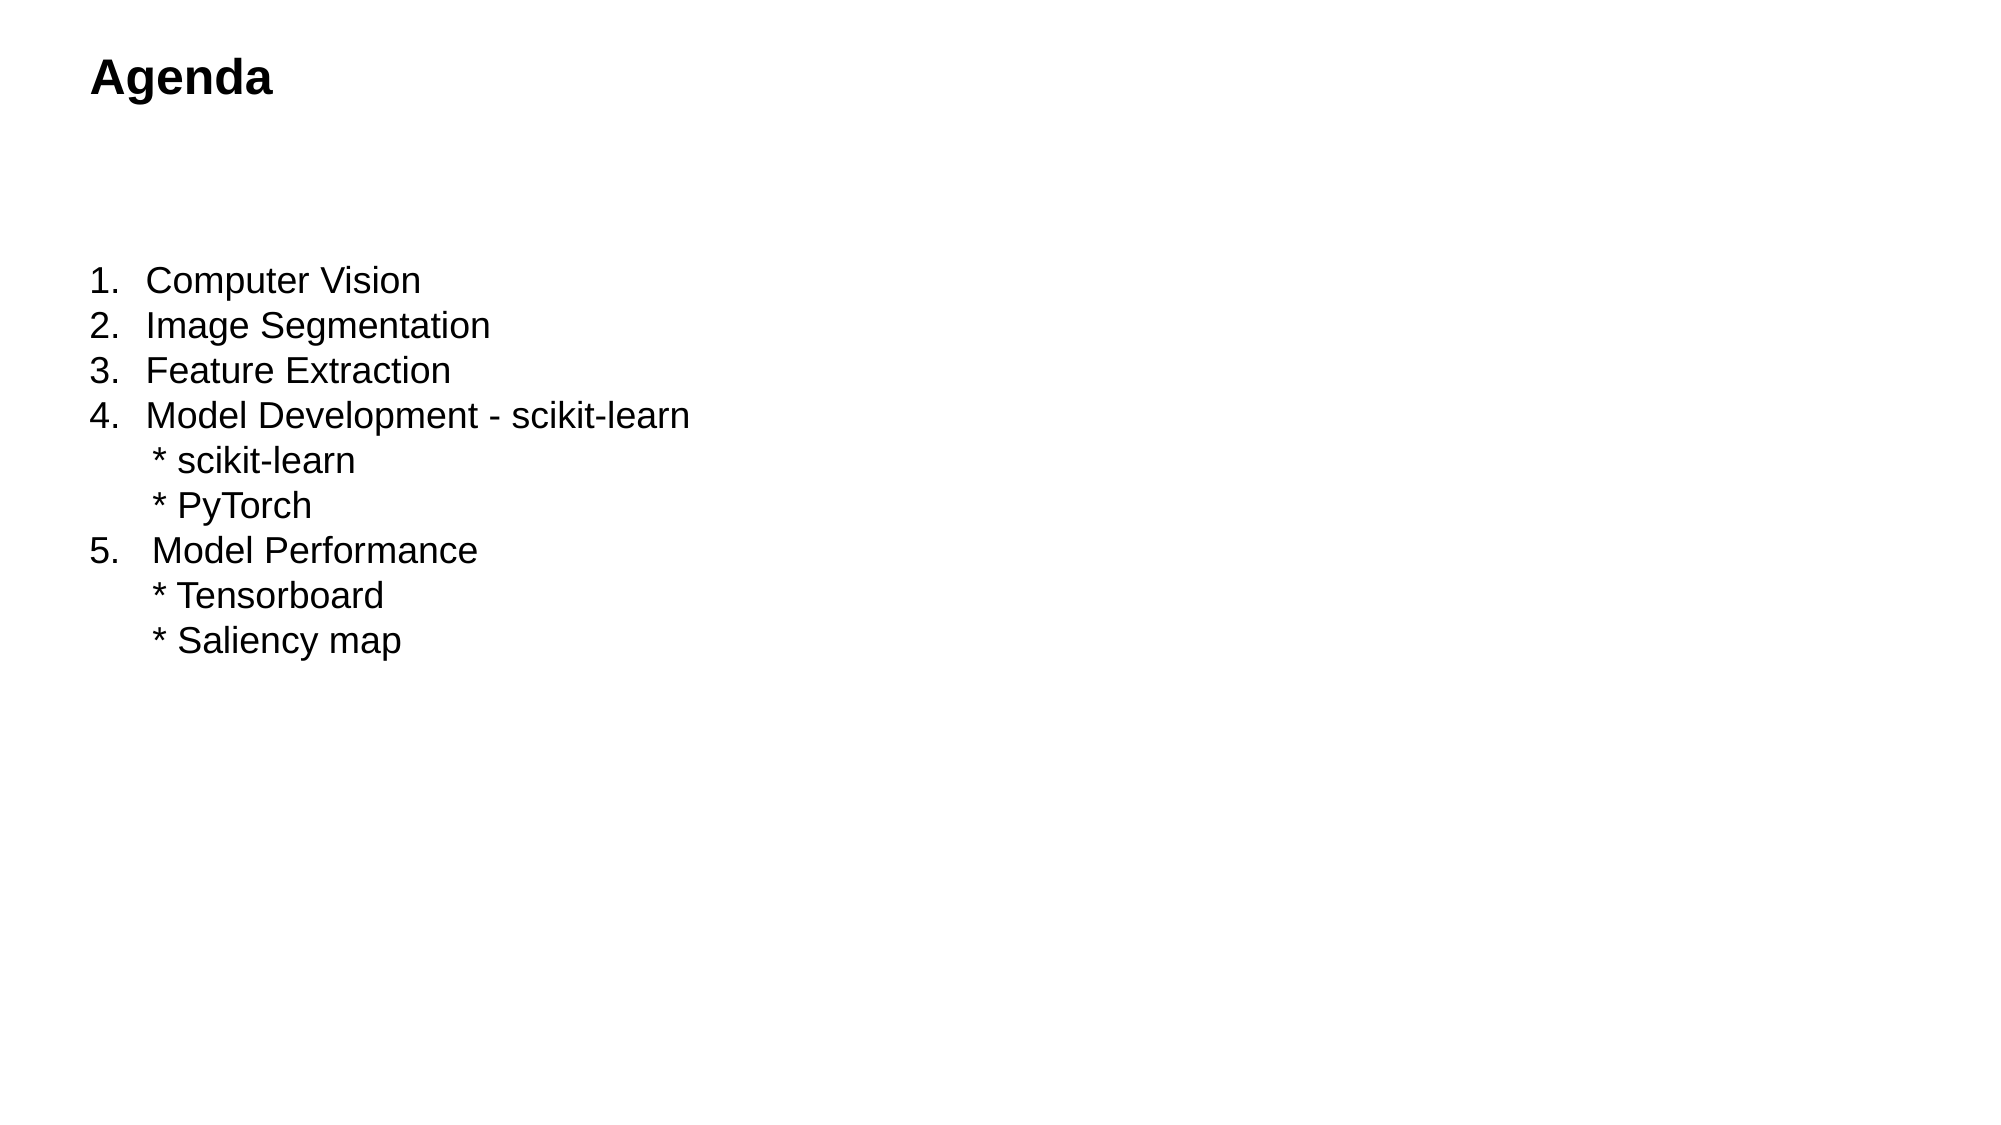

Agenda
Computer Vision
Image Segmentation
Feature Extraction
Model Development - scikit-learn
      * scikit-learn
      * PyTorch
5.   Model Performance
      * Tensorboard
      * Saliency map